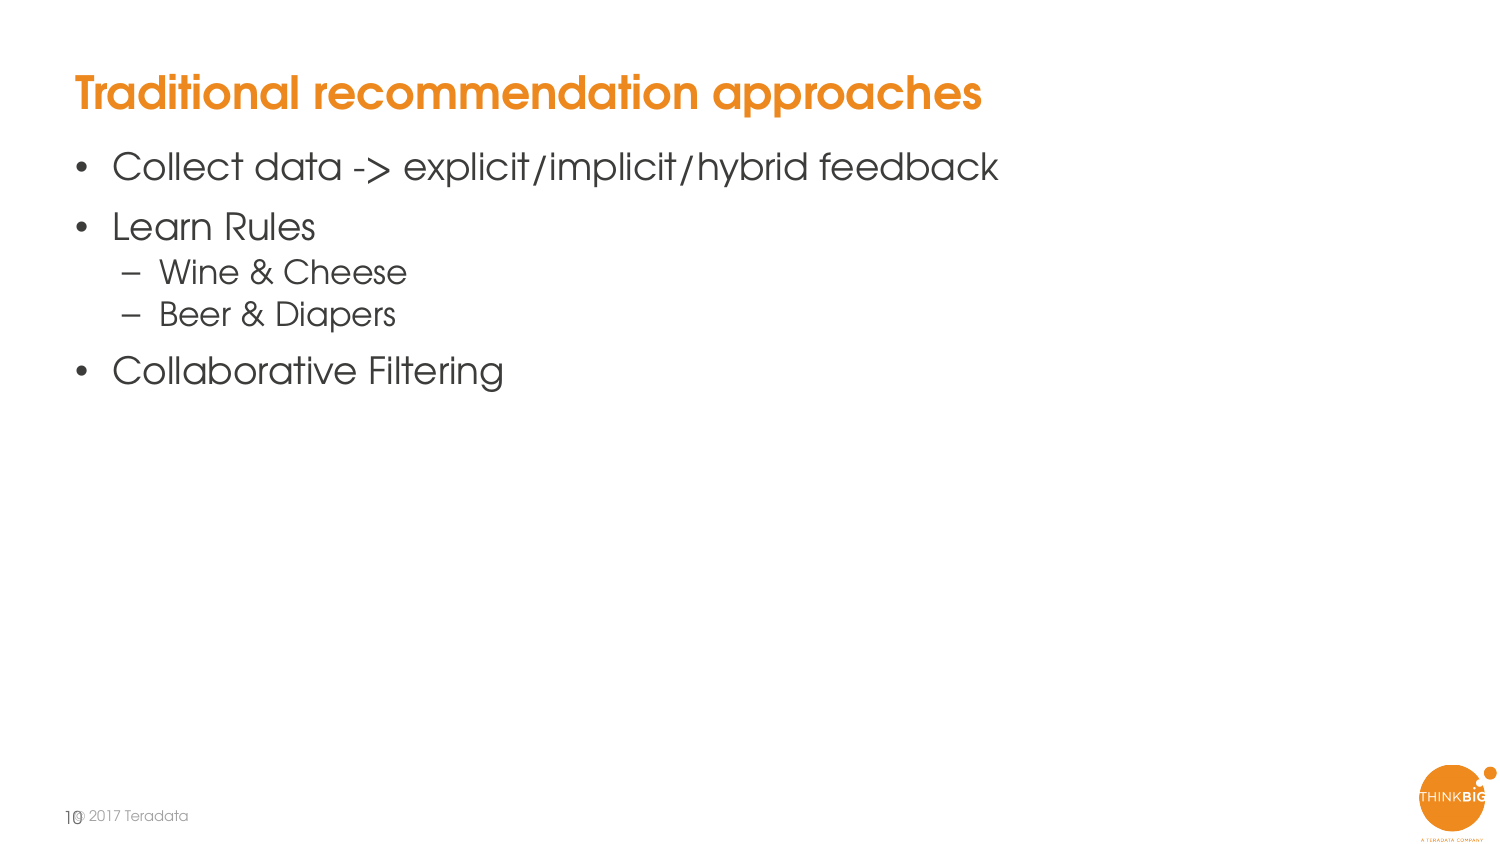

# Traditional recommendation approaches
Collect data -> explicit/implicit/hybrid feedback
Learn Rules
Wine & Cheese
Beer & Diapers
Collaborative Filtering

© 2017 Teradata